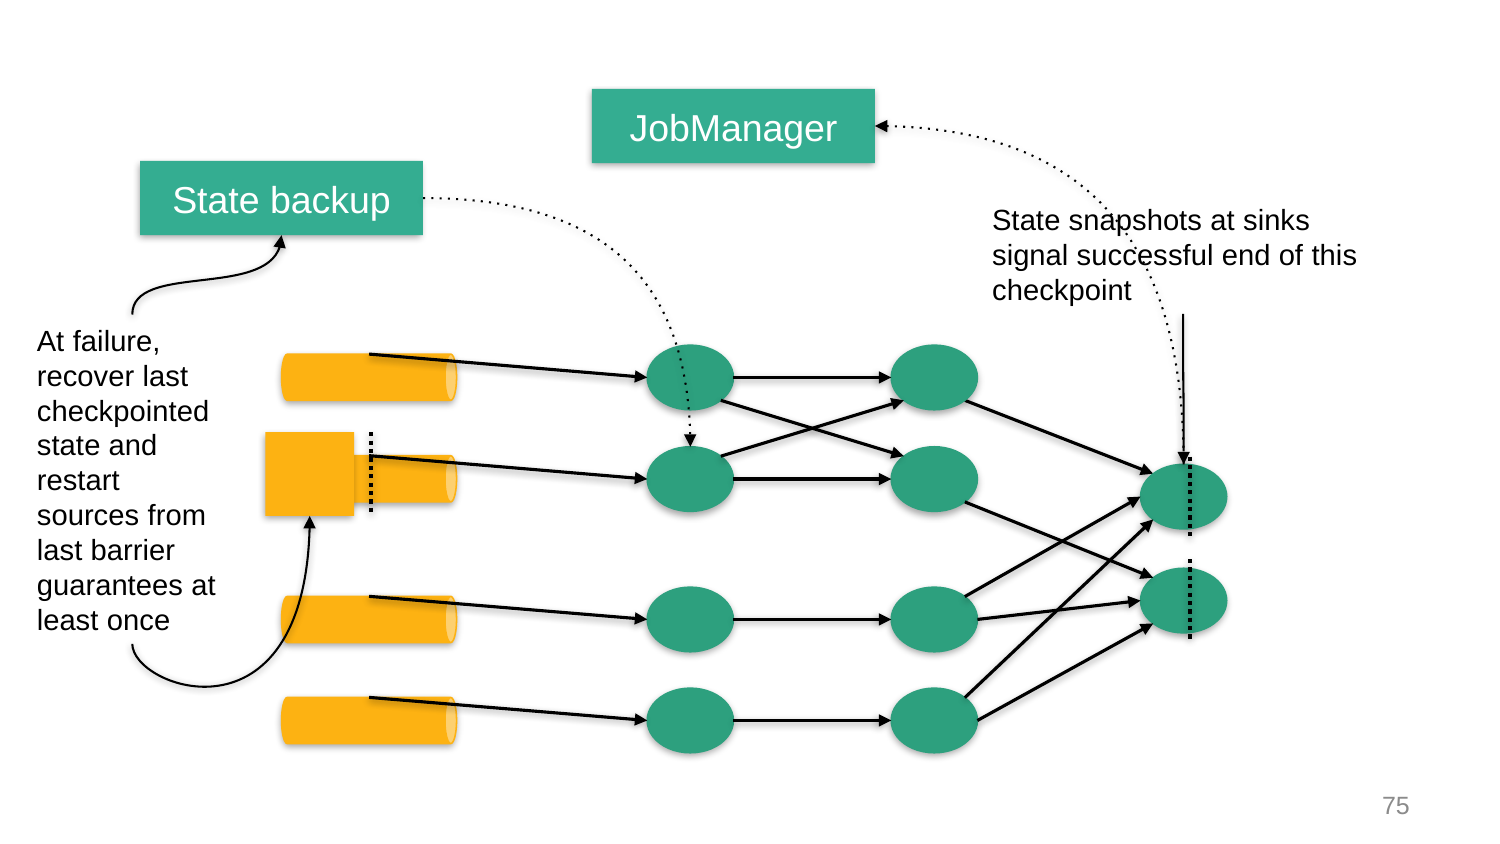

JobManager
State backup
State snapshots at sinks signal successful end of this checkpoint

At failure, recover last checkpointed state and restart sources from last barrier guarantees at least once

75